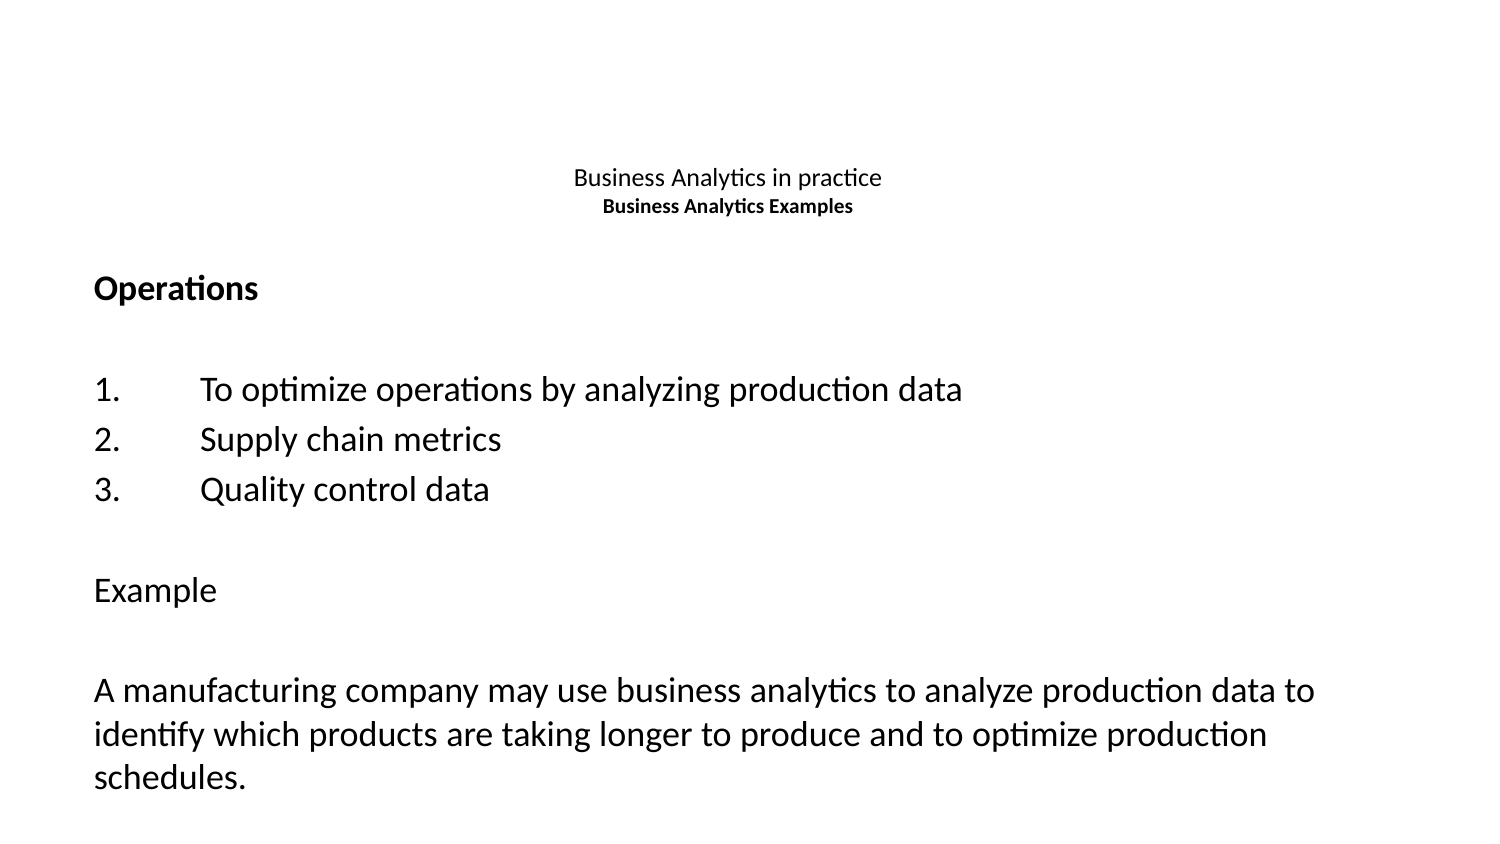

# Business Analytics in practice Business Analytics Examples
Operations

To optimize operations by analyzing production data
Supply chain metrics
Quality control data

Example

A manufacturing company may use business analytics to analyze production data to identify which products are taking longer to produce and to optimize production schedules.